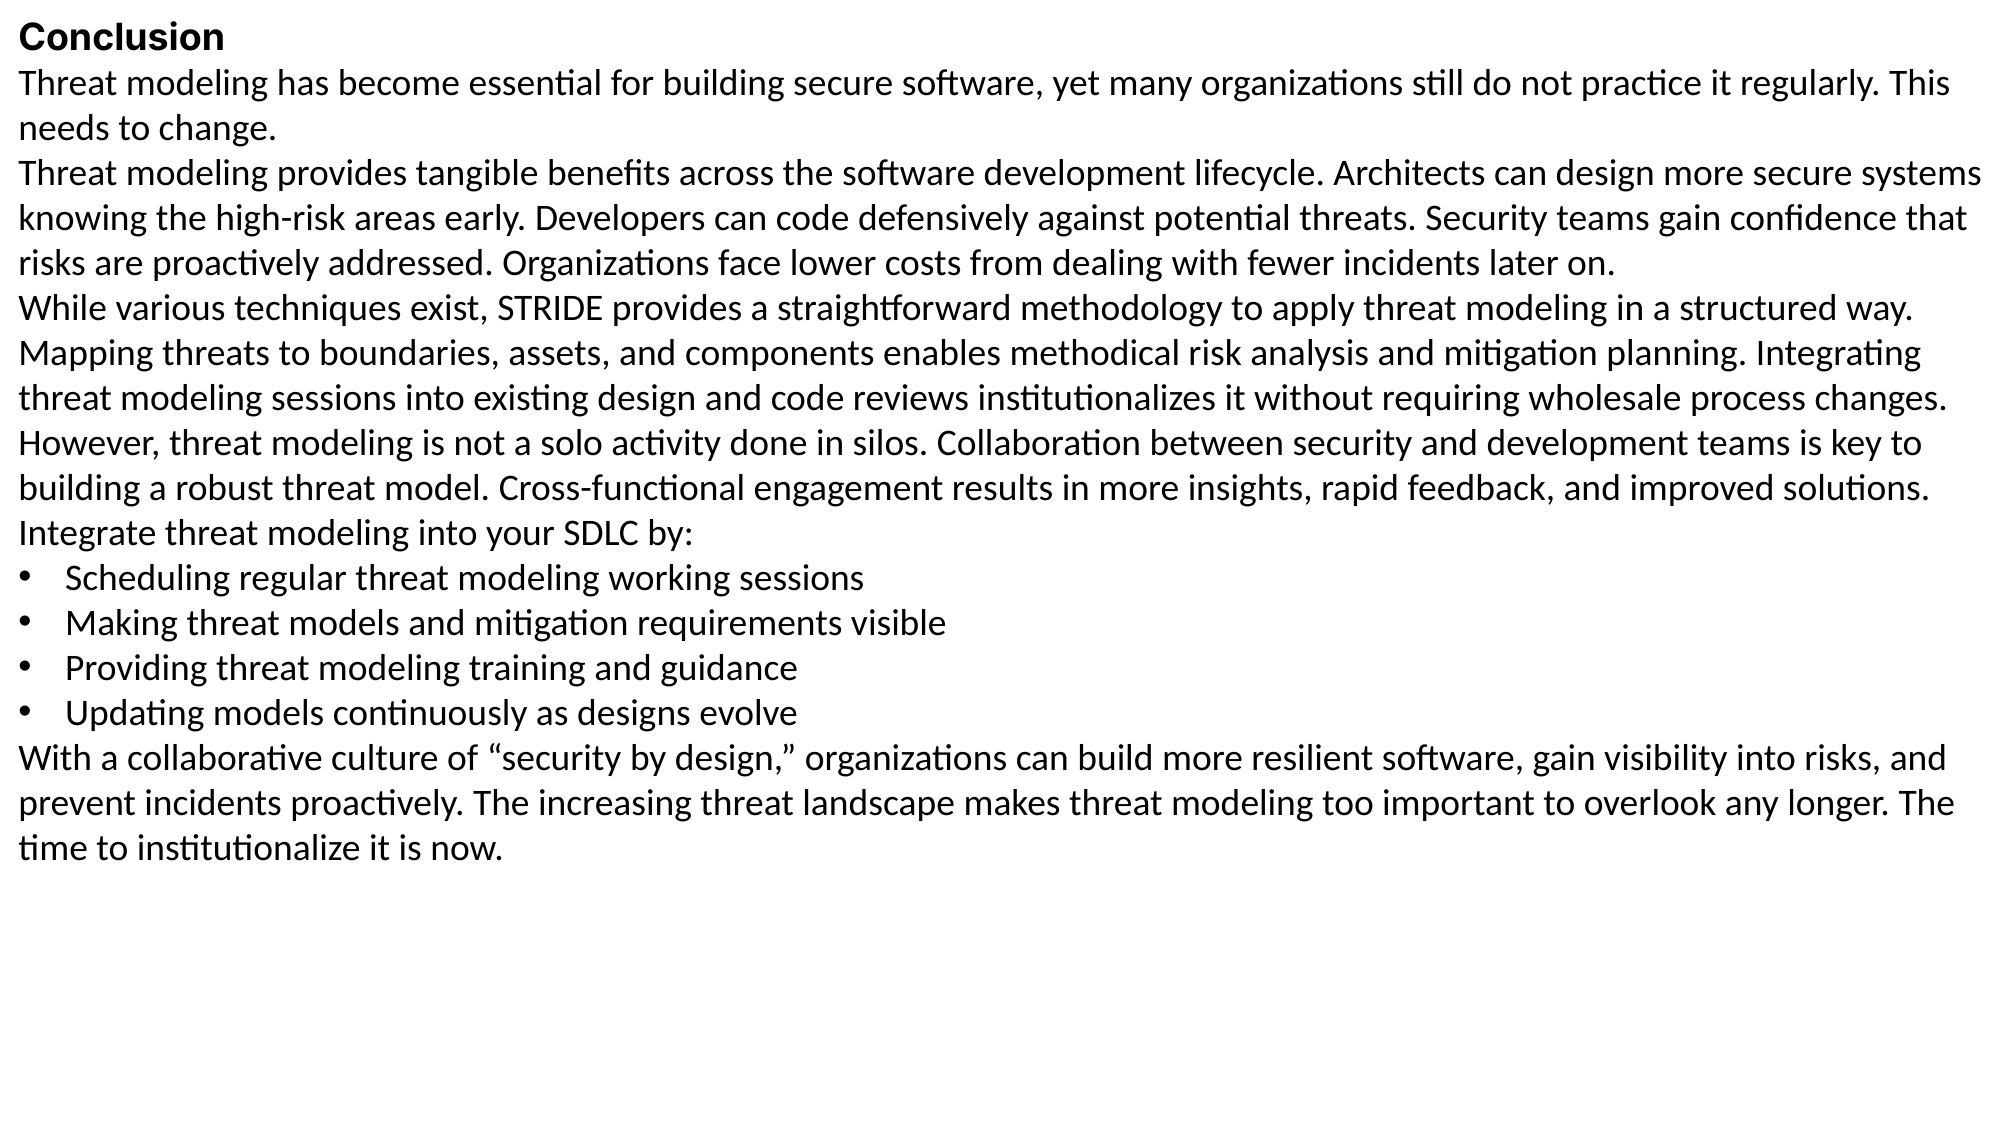

Conclusion
Threat modeling has become essential for building secure software, yet many organizations still do not practice it regularly. This needs to change.
Threat modeling provides tangible benefits across the software development lifecycle. Architects can design more secure systems knowing the high-risk areas early. Developers can code defensively against potential threats. Security teams gain confidence that risks are proactively addressed. Organizations face lower costs from dealing with fewer incidents later on.
While various techniques exist, STRIDE provides a straightforward methodology to apply threat modeling in a structured way. Mapping threats to boundaries, assets, and components enables methodical risk analysis and mitigation planning. Integrating threat modeling sessions into existing design and code reviews institutionalizes it without requiring wholesale process changes.
However, threat modeling is not a solo activity done in silos. Collaboration between security and development teams is key to building a robust threat model. Cross-functional engagement results in more insights, rapid feedback, and improved solutions. Integrate threat modeling into your SDLC by:
Scheduling regular threat modeling working sessions
Making threat models and mitigation requirements visible
Providing threat modeling training and guidance
Updating models continuously as designs evolve
With a collaborative culture of “security by design,” organizations can build more resilient software, gain visibility into risks, and prevent incidents proactively. The increasing threat landscape makes threat modeling too important to overlook any longer. The time to institutionalize it is now.